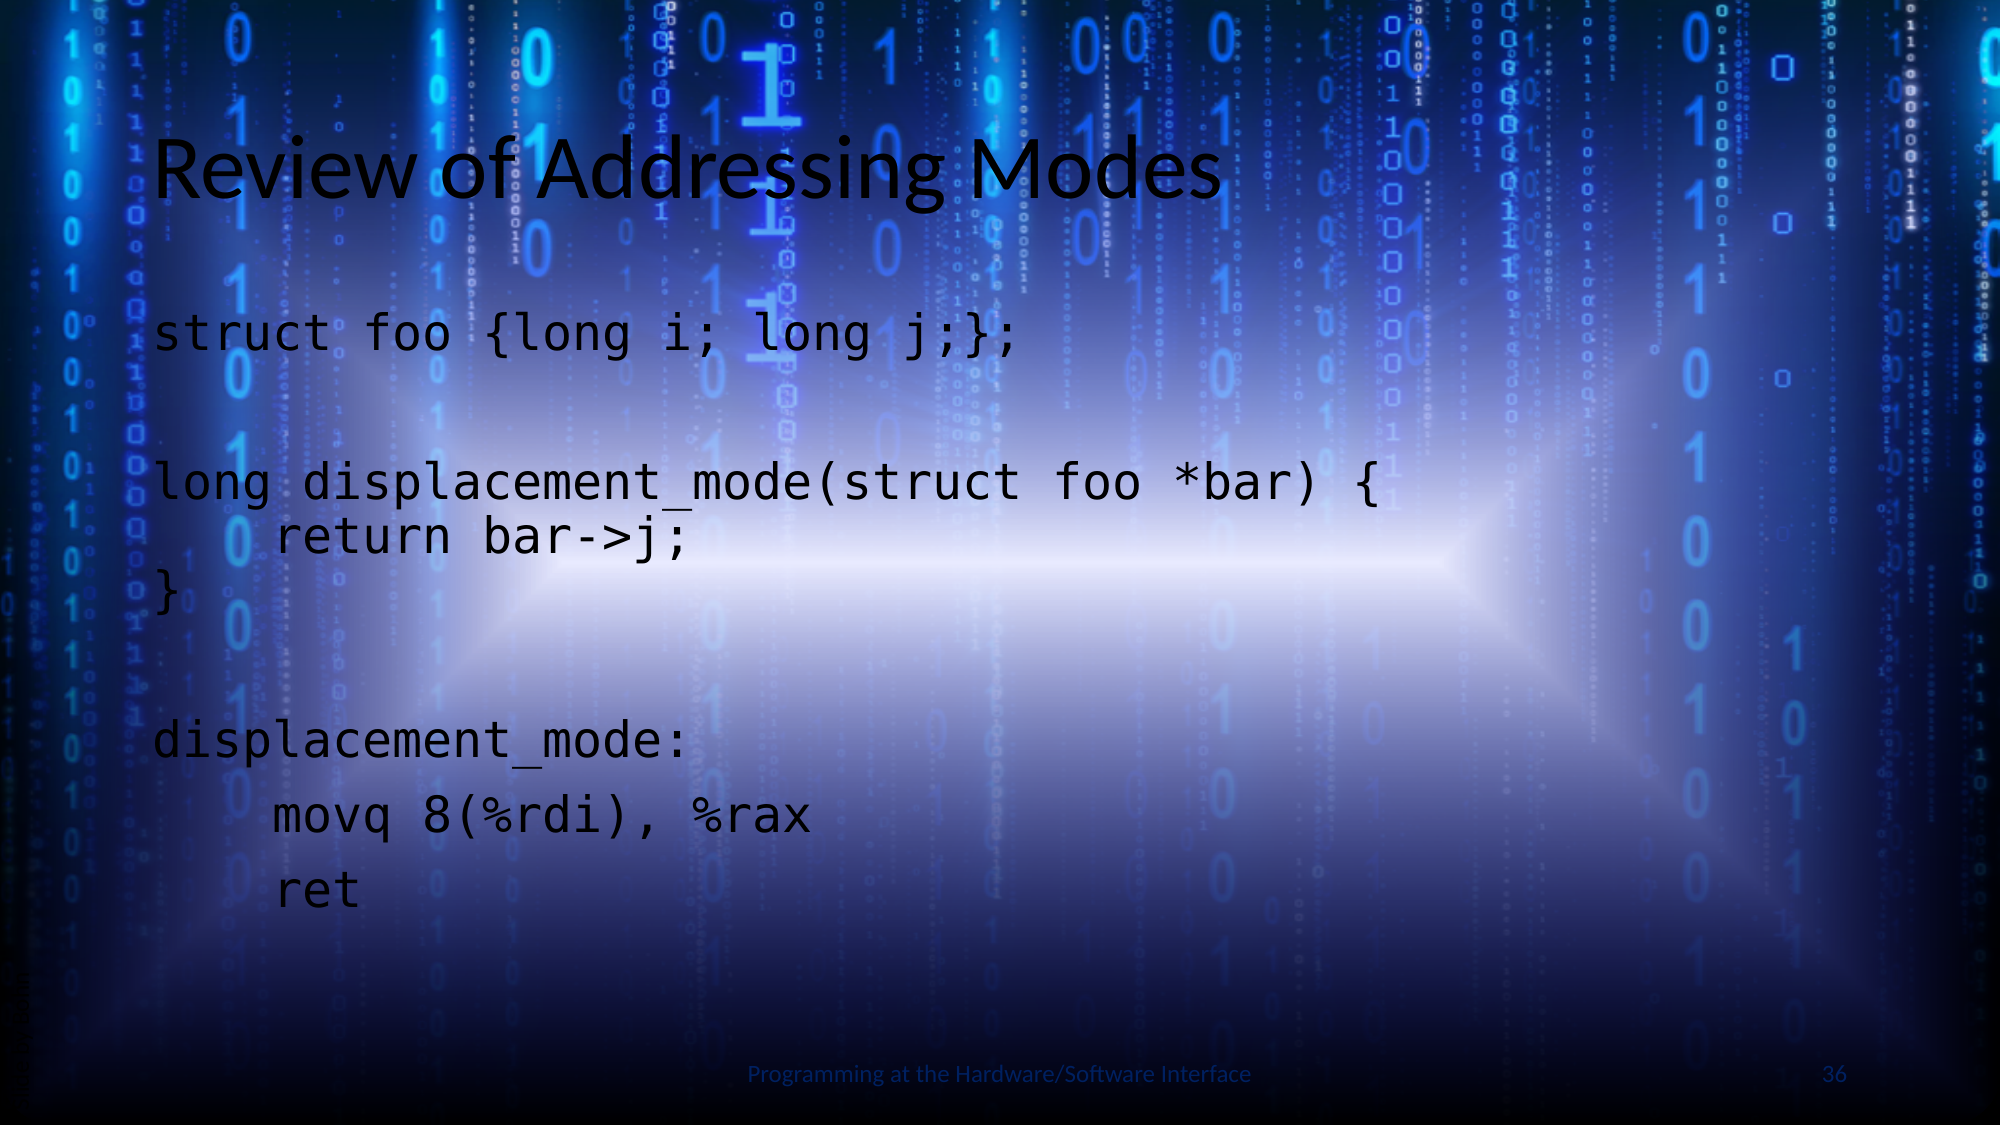

# Review of Addressing Modes
struct foo {long i; long j;};

long displacement_mode(struct foo *bar) {
    return bar->j;
}

displacement_mode:
    movq 8(%rdi), %rax
    ret
Slide by Bohn
Programming at the Hardware/Software Interface
36